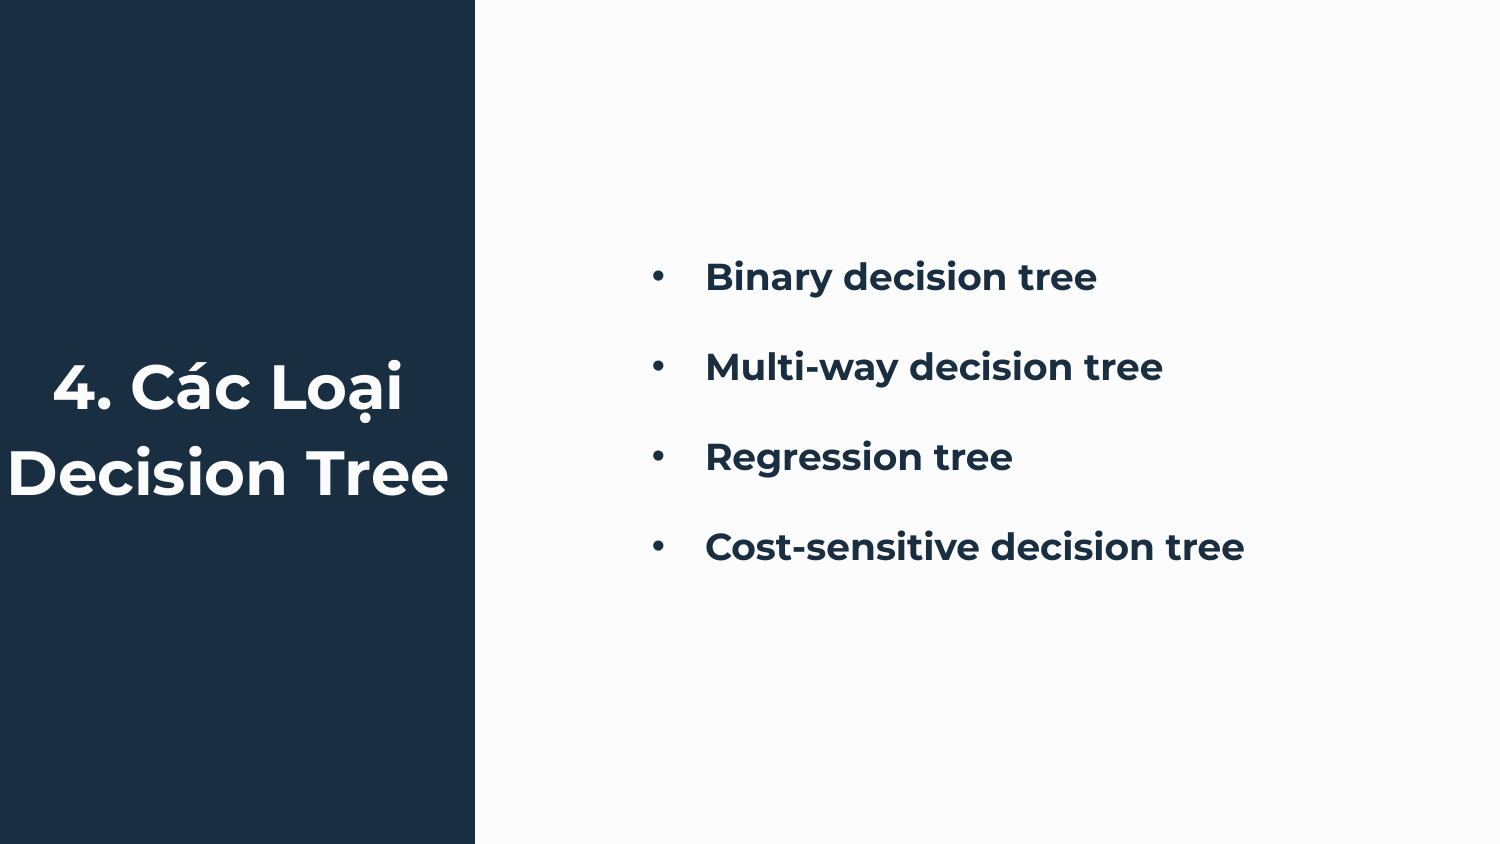

# 4. Các Loại Decision Tree
Binary decision tree
Multi-way decision tree
Regression tree
Cost-sensitive decision tree